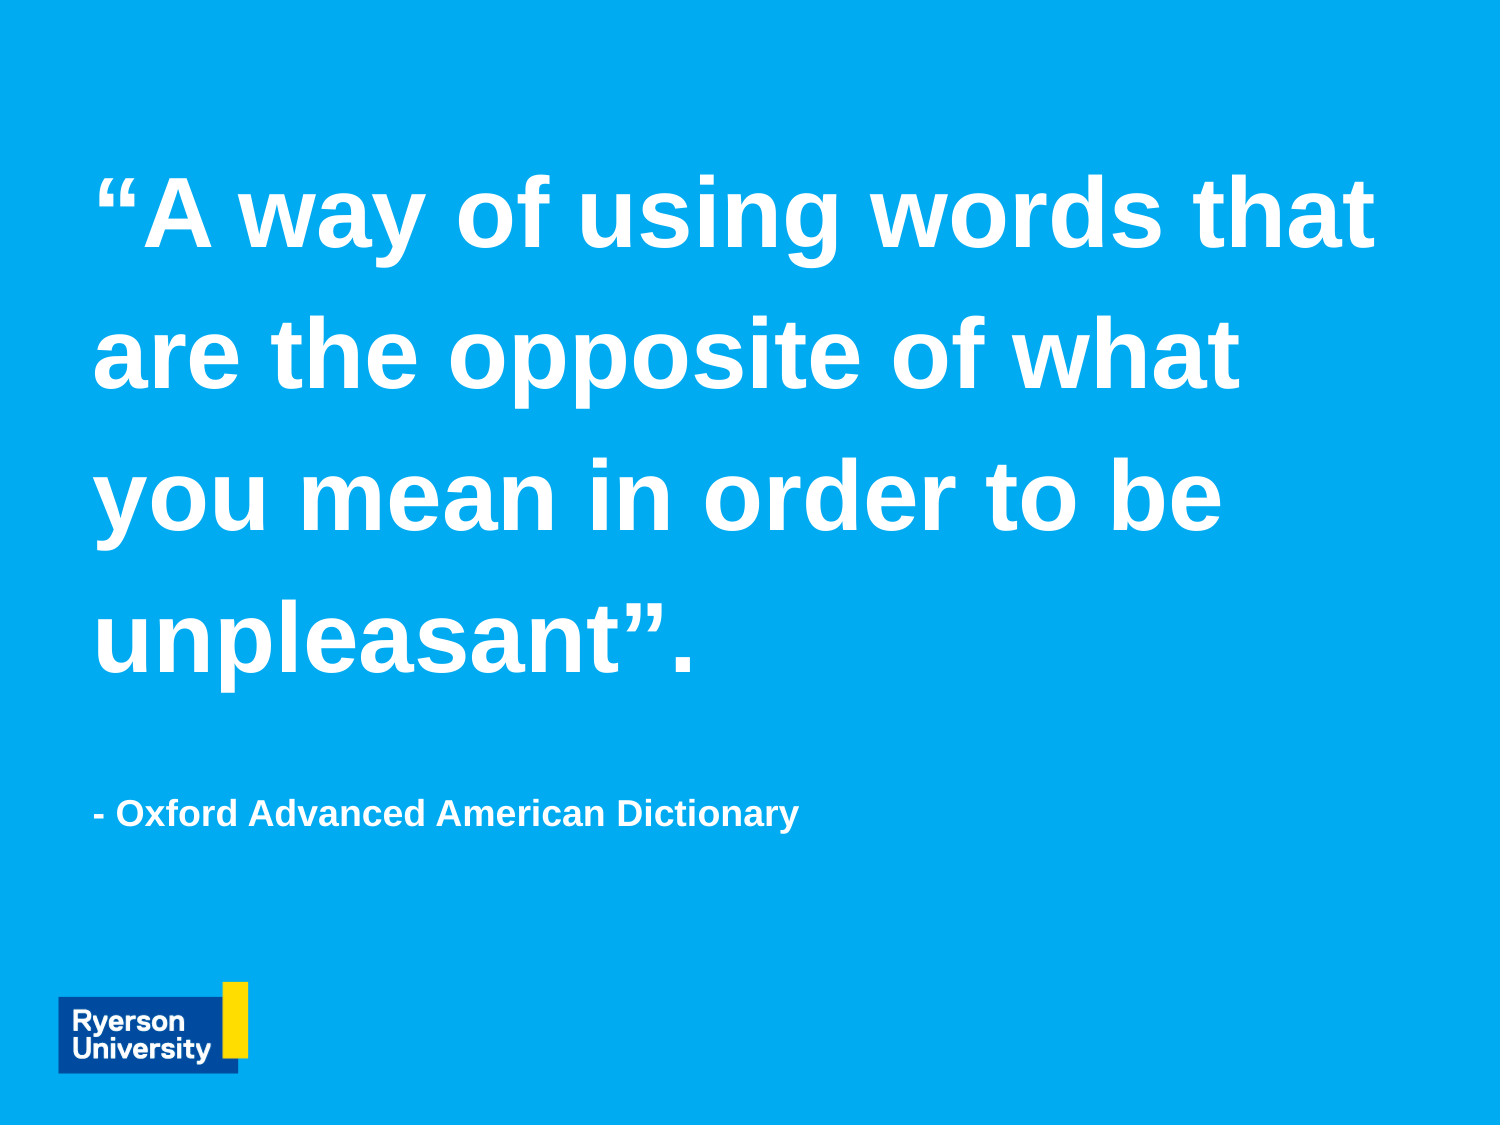

# “A way of using words that are the opposite of what you mean in order to be unpleasant”. - Oxford Advanced American Dictionary